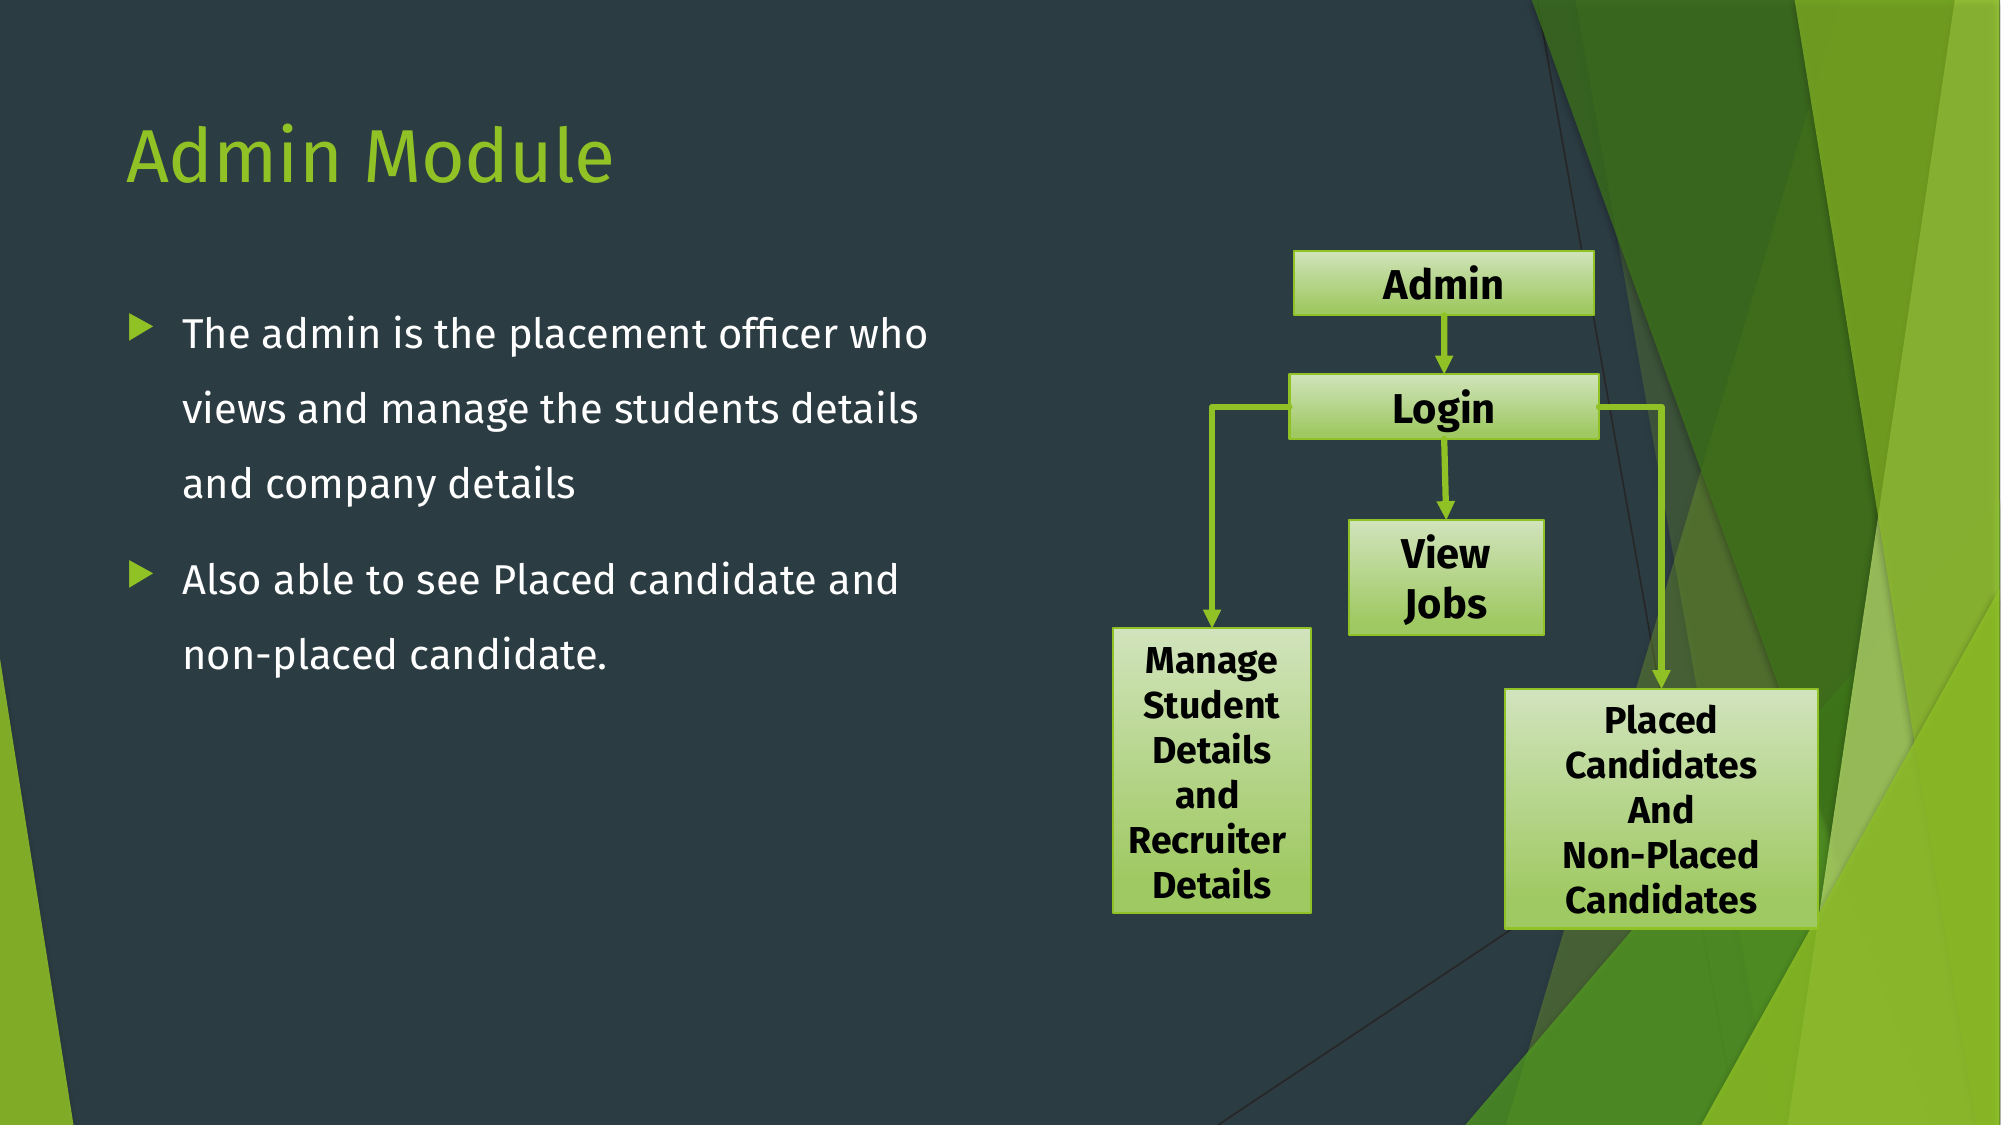

# Admin Module
Admin
The admin is the placement officer who views and manage the students details and company details
Also able to see Placed candidate and non-placed candidate.
Login
View Jobs
Manage Student Details and
Recruiter
Details
Placed Candidates
And
Non-Placed Candidates